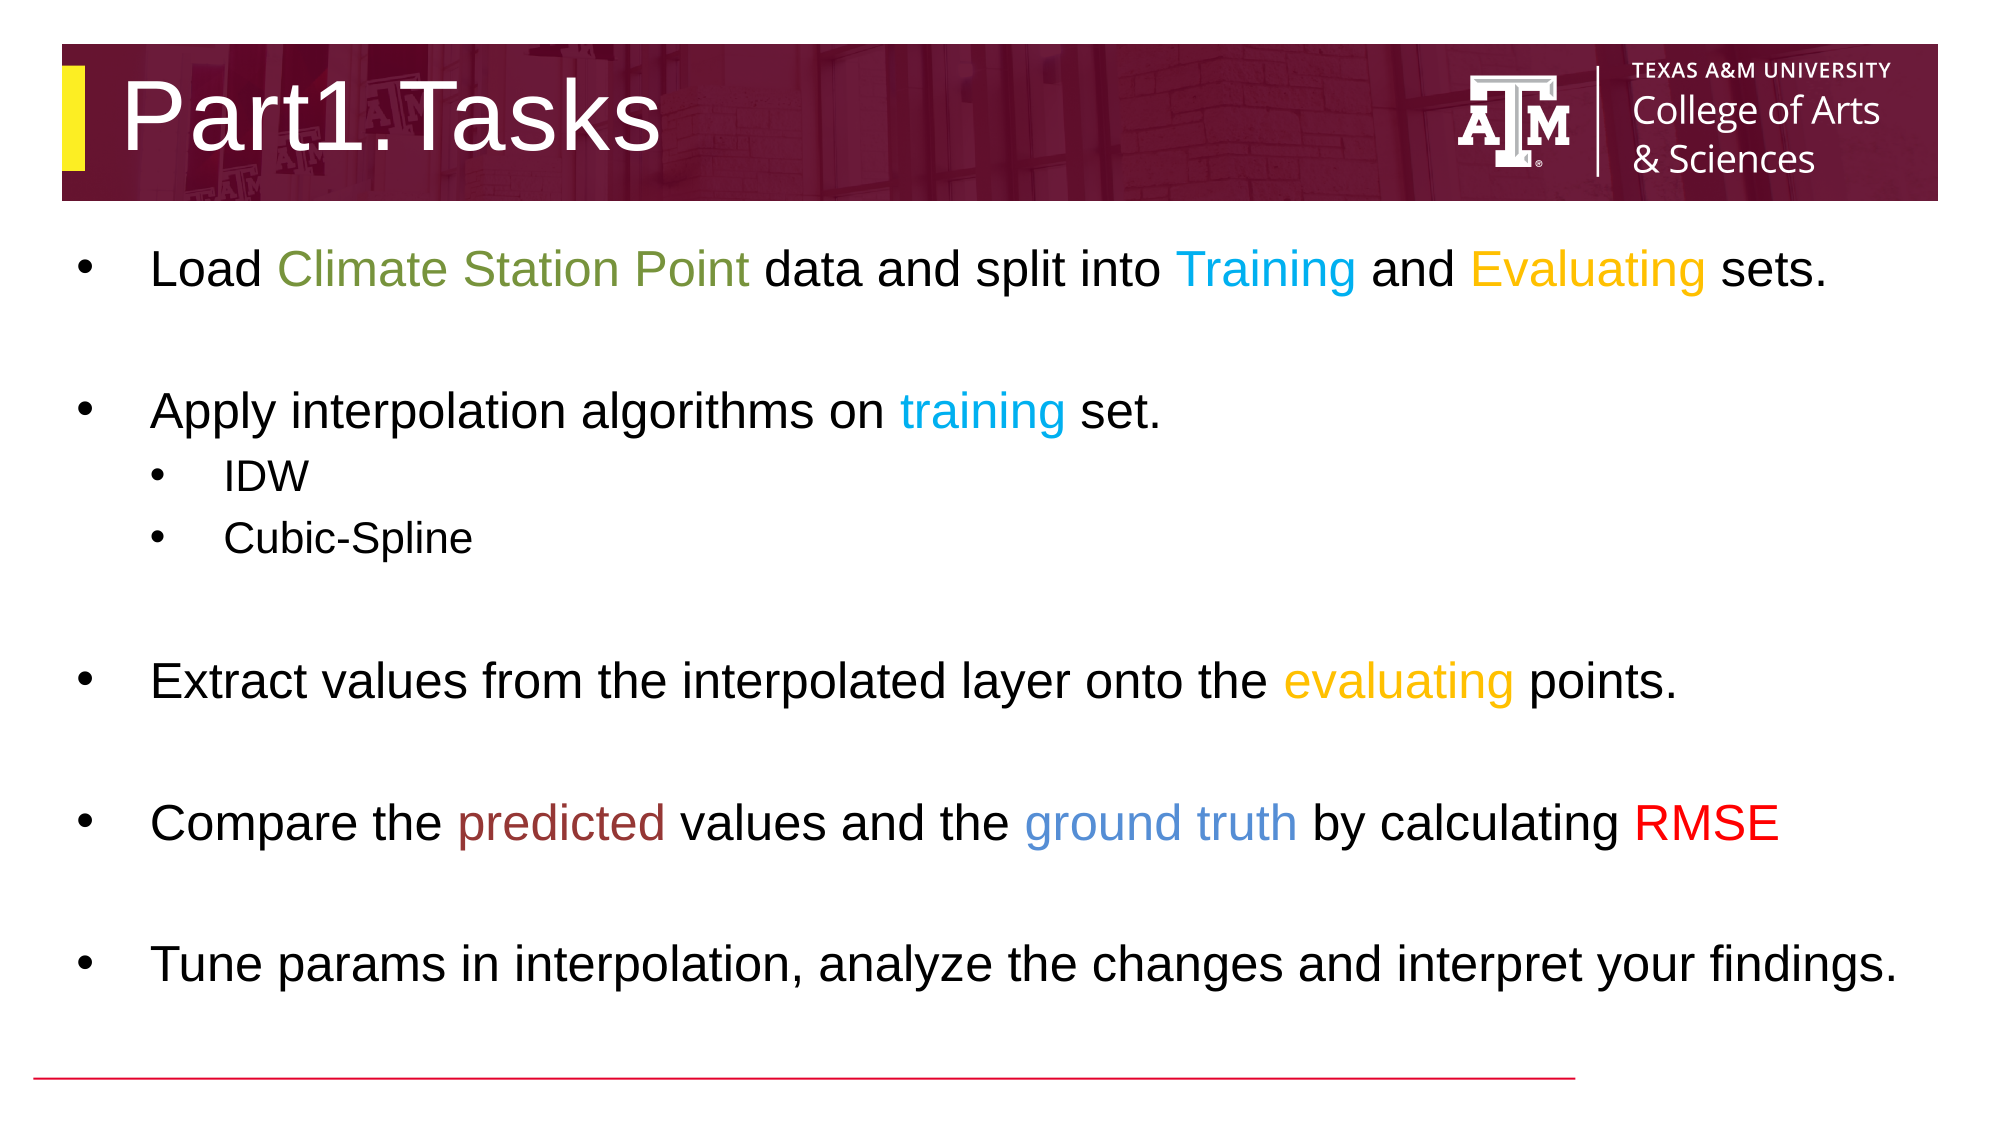

# Part1.Tasks
Load Climate Station Point data and split into Training and Evaluating sets.

Apply interpolation algorithms on training set.
IDW
Cubic-Spline

Extract values from the interpolated layer onto the evaluating points.

Compare the predicted values and the ground truth by calculating RMSE

Tune params in interpolation, analyze the changes and interpret your findings.